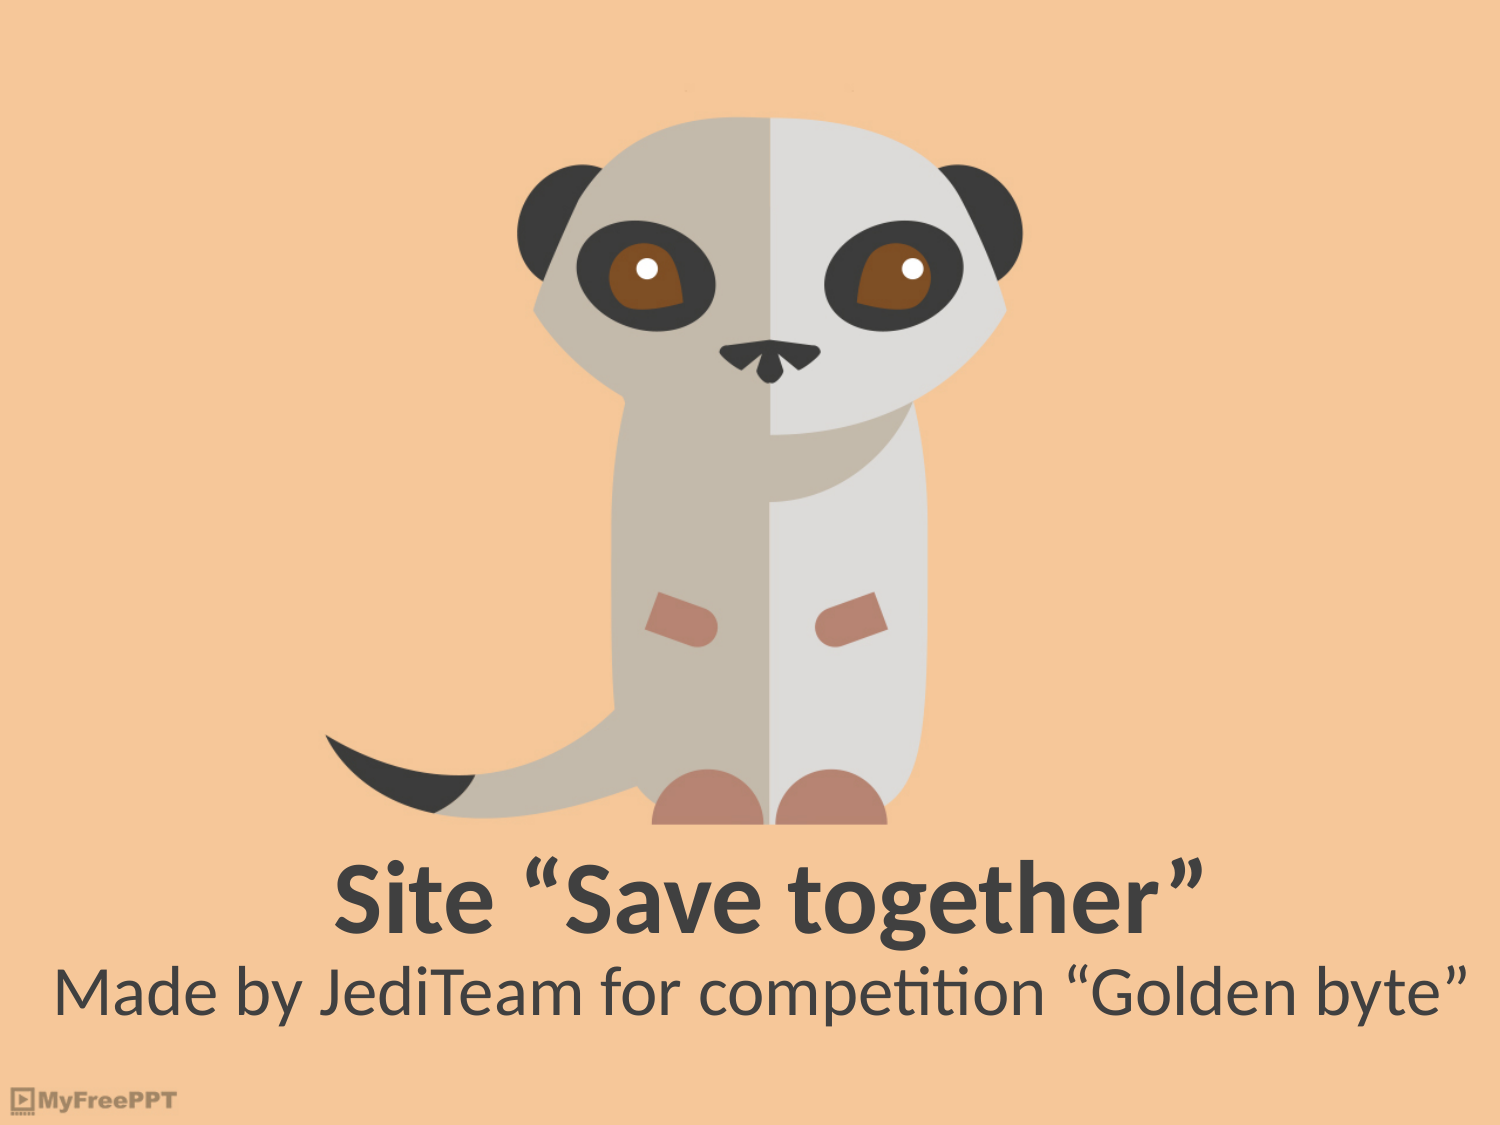

Site “Save together”
Made by JediTeam for competition “Golden byte”